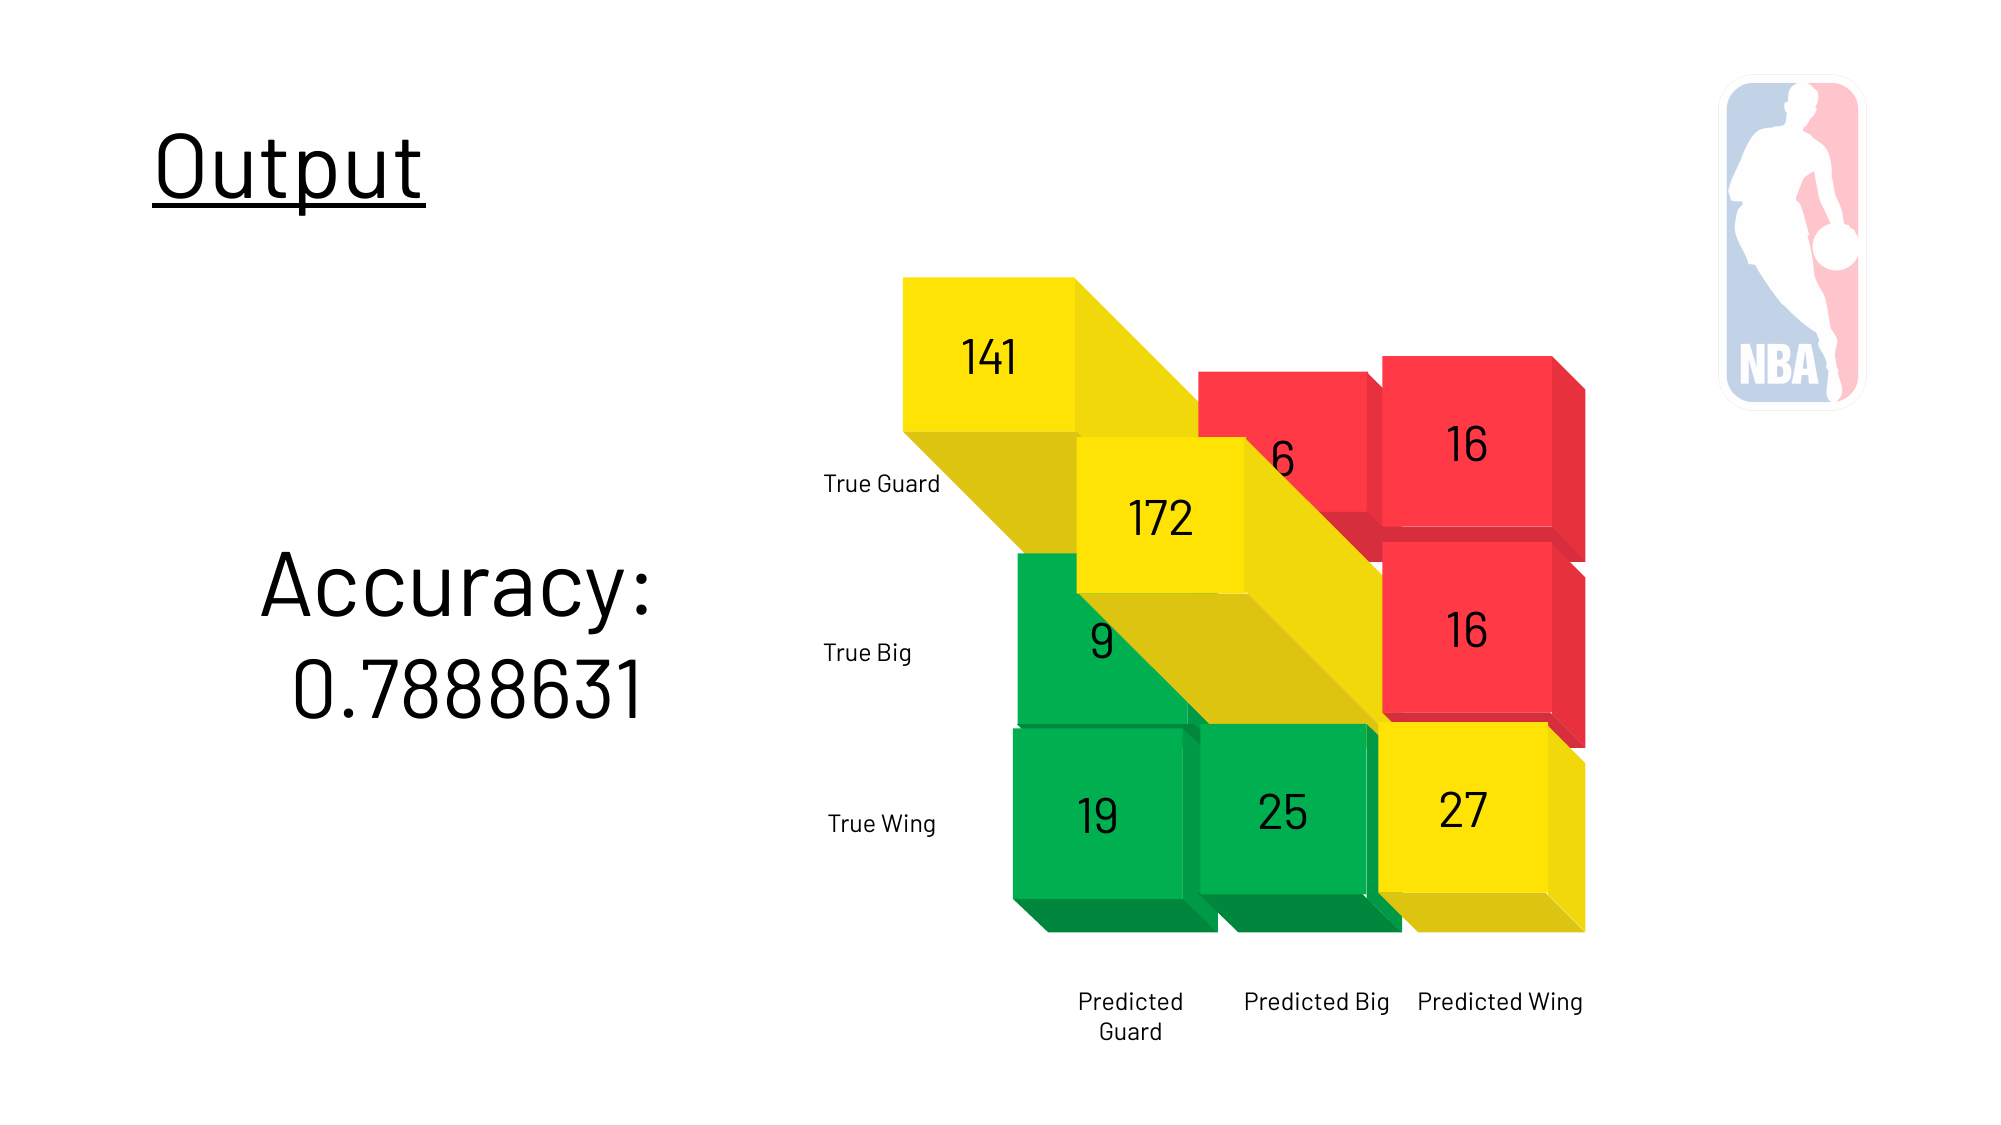

# Output
141
16

6

172

16
9

27

25
19

Predicted Guard
Predicted Big
Predicted Wing
True Guard
Accuracy:
0.7888631

True Big
True Wing